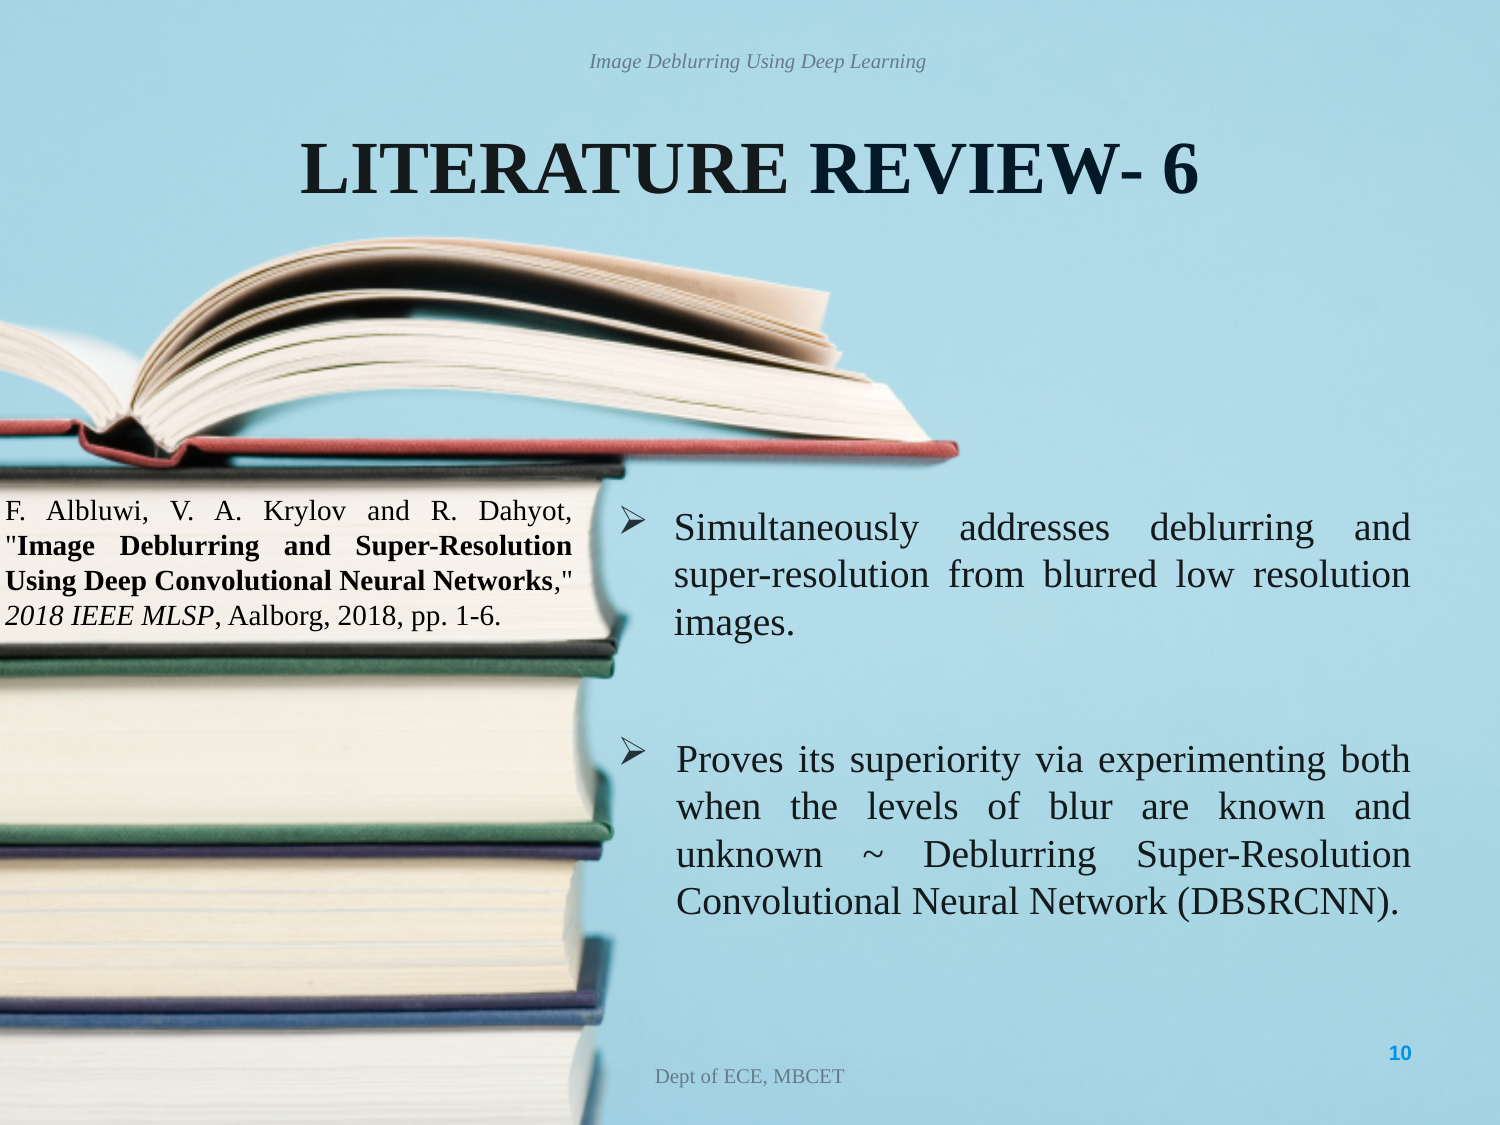

Image Deblurring Using Deep Learning
LITERATURE REVIEW- 6
F. Albluwi, V. A. Krylov and R. Dahyot, "Image Deblurring and Super-Resolution Using Deep Convolutional Neural Networks," 2018 IEEE MLSP, Aalborg, 2018, pp. 1-6.
Simultaneously addresses deblurring and super-resolution from blurred low resolution images.

Proves its superiority via experimenting both when the levels of blur are known and unknown ~ Deblurring Super-Resolution Convolutional Neural Network (DBSRCNN).
10
Dept of ECE, MBCET